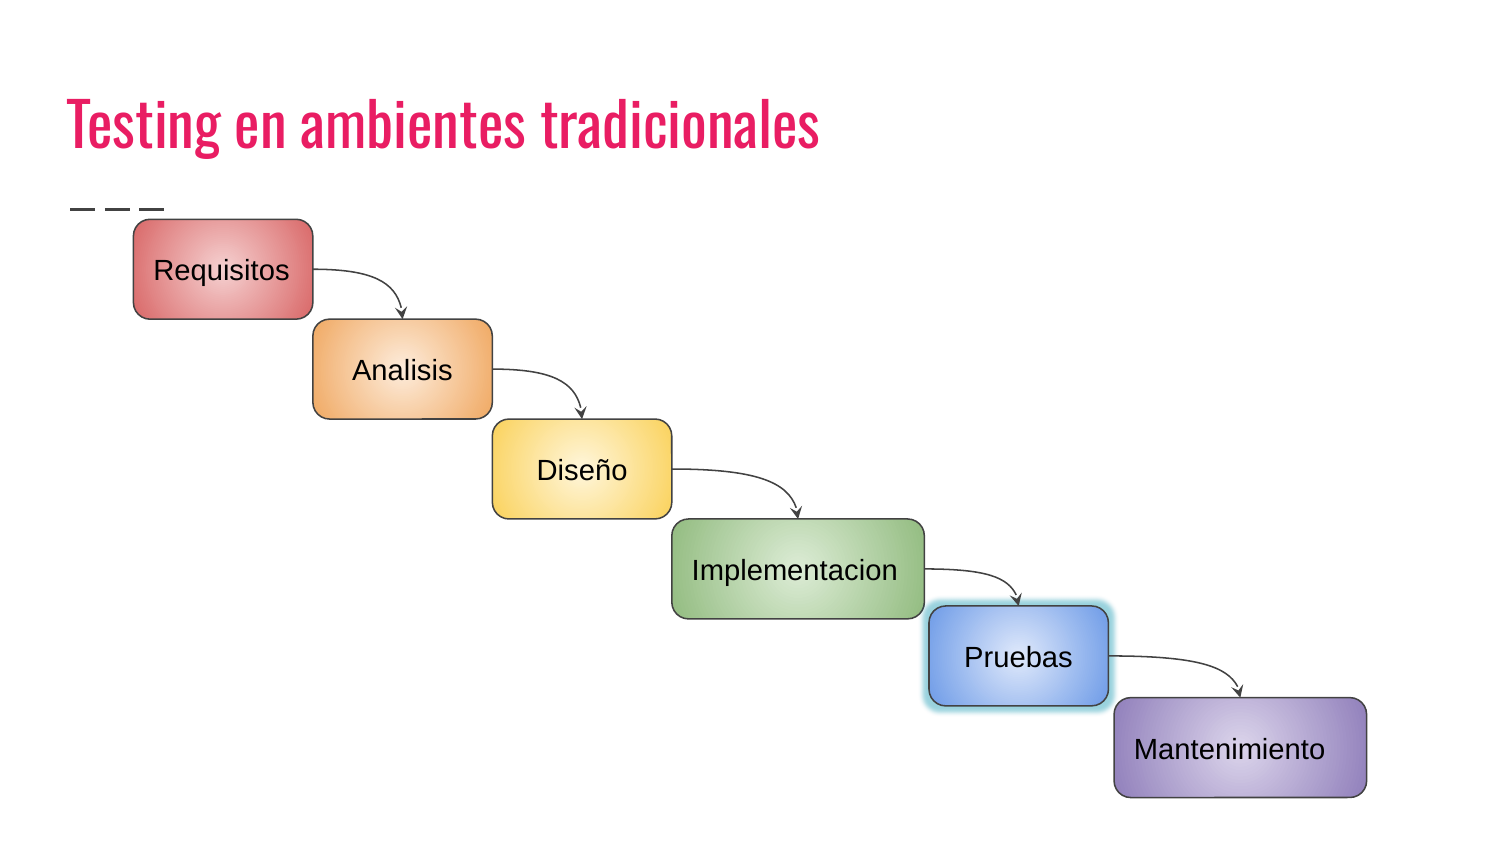

# Testing en ambientes tradicionales
Requisitos
Analisis
Diseño
Implementacion
Pruebas
Mantenimiento